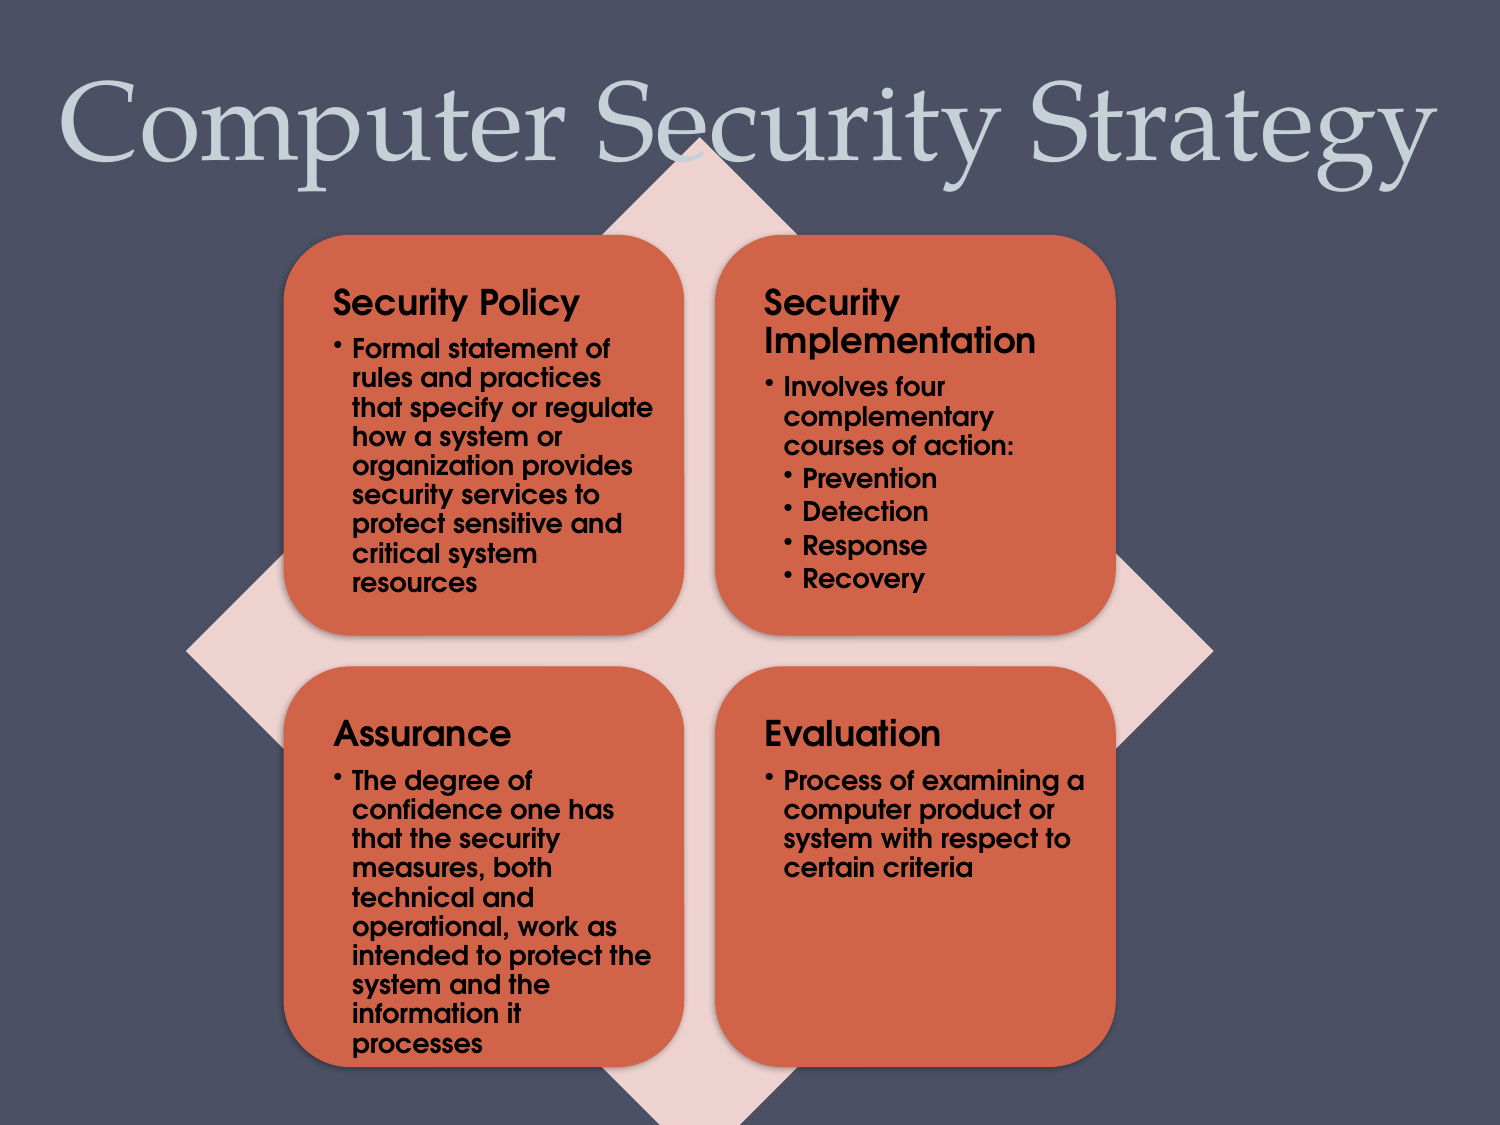

Computer Security Strategy
Security Policy
Formal statement of rules and practices that specify or regulate how a system or organization provides security services to protect sensitive and critical system resources
Security Implementation
Involves four complementary courses of action:
Prevention
Detection
Response
Recovery
Assurance
The degree of confidence one has that the security measures, both technical and operational, work as intended to protect the system and the information it processes
Evaluation
Process of examining a computer product or system with respect to certain criteria
© 2016 Pearson Education, Inc., Hoboken, NJ.  All rights reserved.